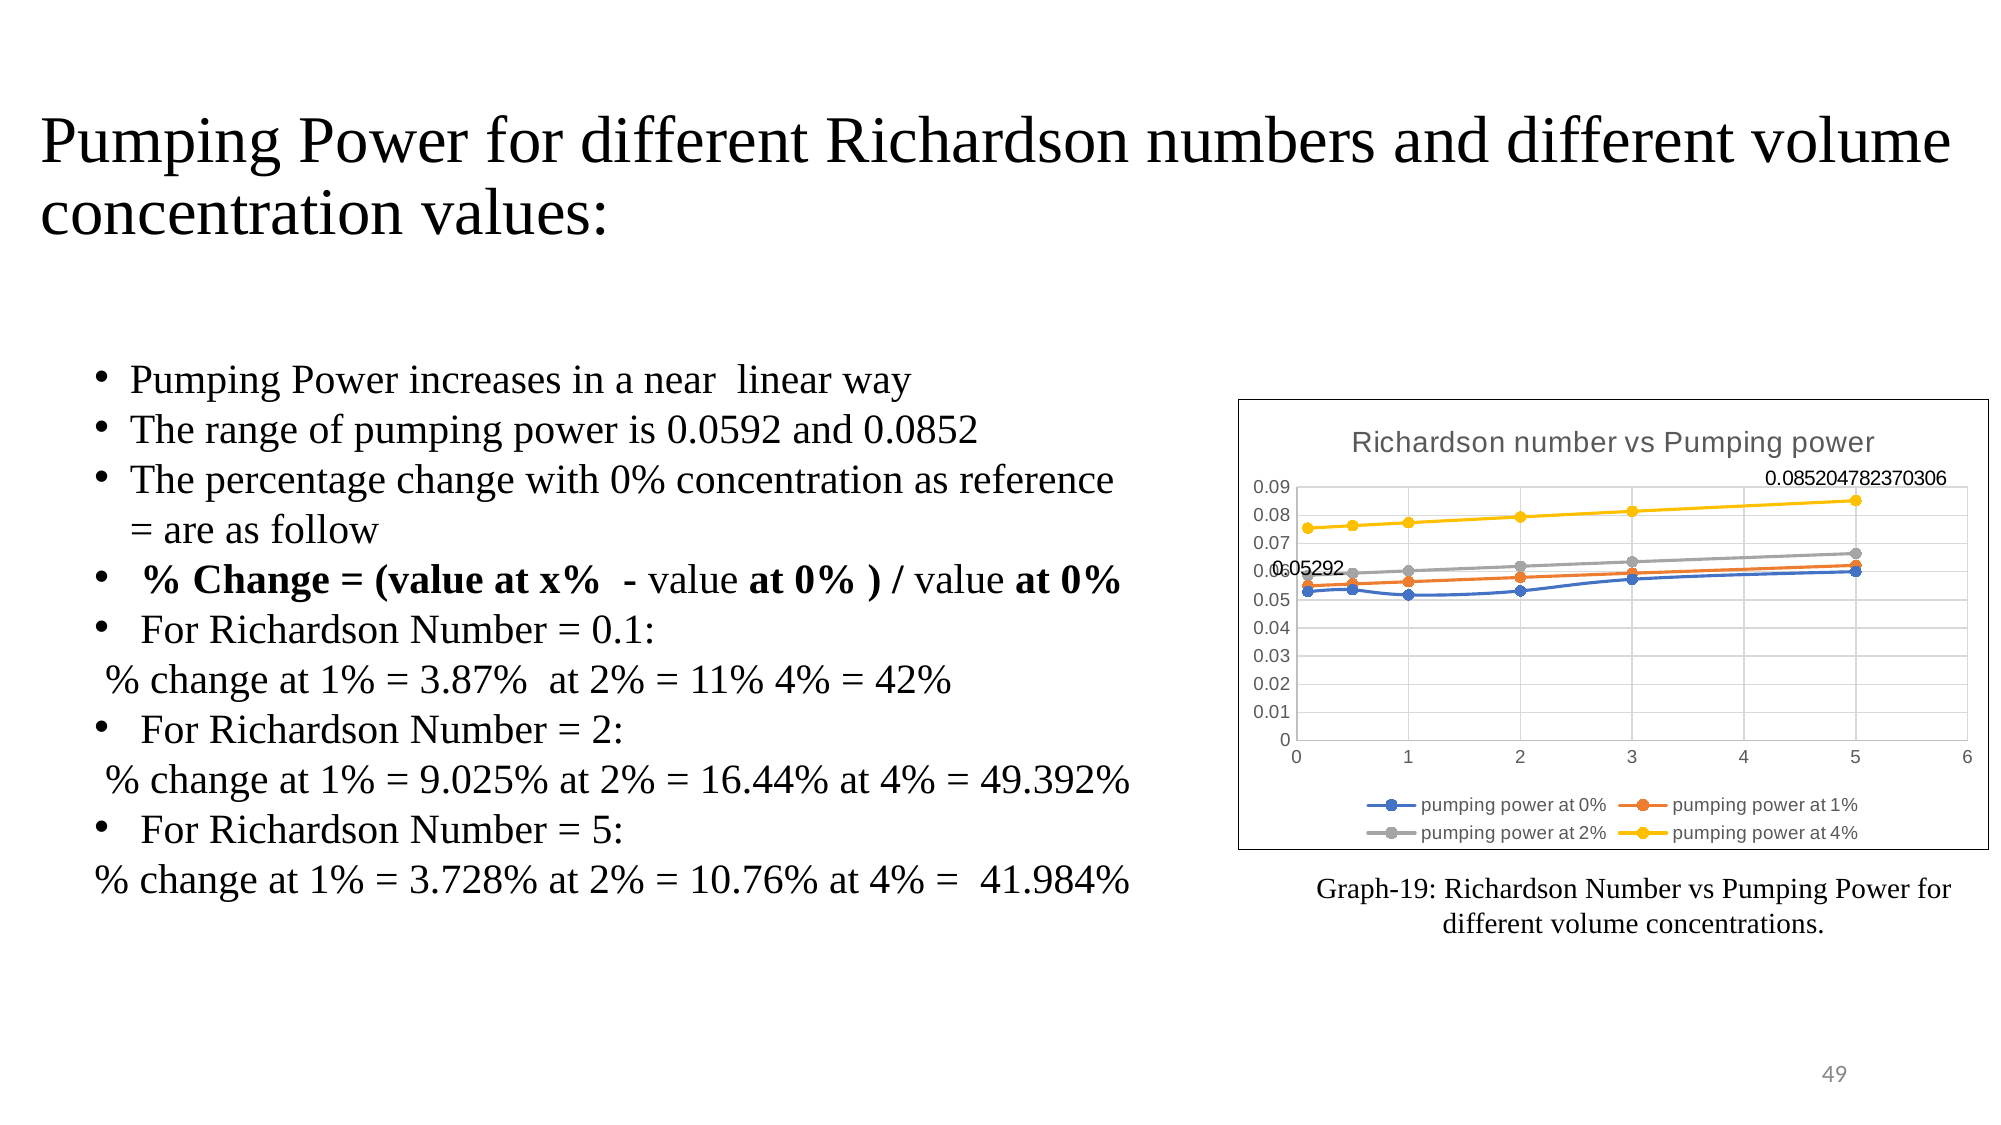

# Pumping Power for different Richardson numbers and different volume concentration values:
Pumping Power increases in a near  linear way
The range of pumping power is 0.0592 and 0.0852
The percentage change with 0% concentration as reference = are as follow
 % Change = (value at x%  - value at 0% ) / value at 0%
 For Richardson Number = 0.1:
 % change at 1% = 3.87%  at 2% = 11% 4% = 42%
 For Richardson Number = 2:
 % change at 1% = 9.025% at 2% = 16.44% at 4% = 49.392%
 For Richardson Number = 5:
% change at 1% = 3.728% at 2% = 10.76% at 4% =  41.984%

### Chart: Richardson number vs Pumping power

| Category | pumping power at 0% | pumping power at 1% | pumping power at 2% | pumping power at 4% |
|---|---|---|---|---|
Graph-19: Richardson Number vs Pumping Power for different volume concentrations.
49